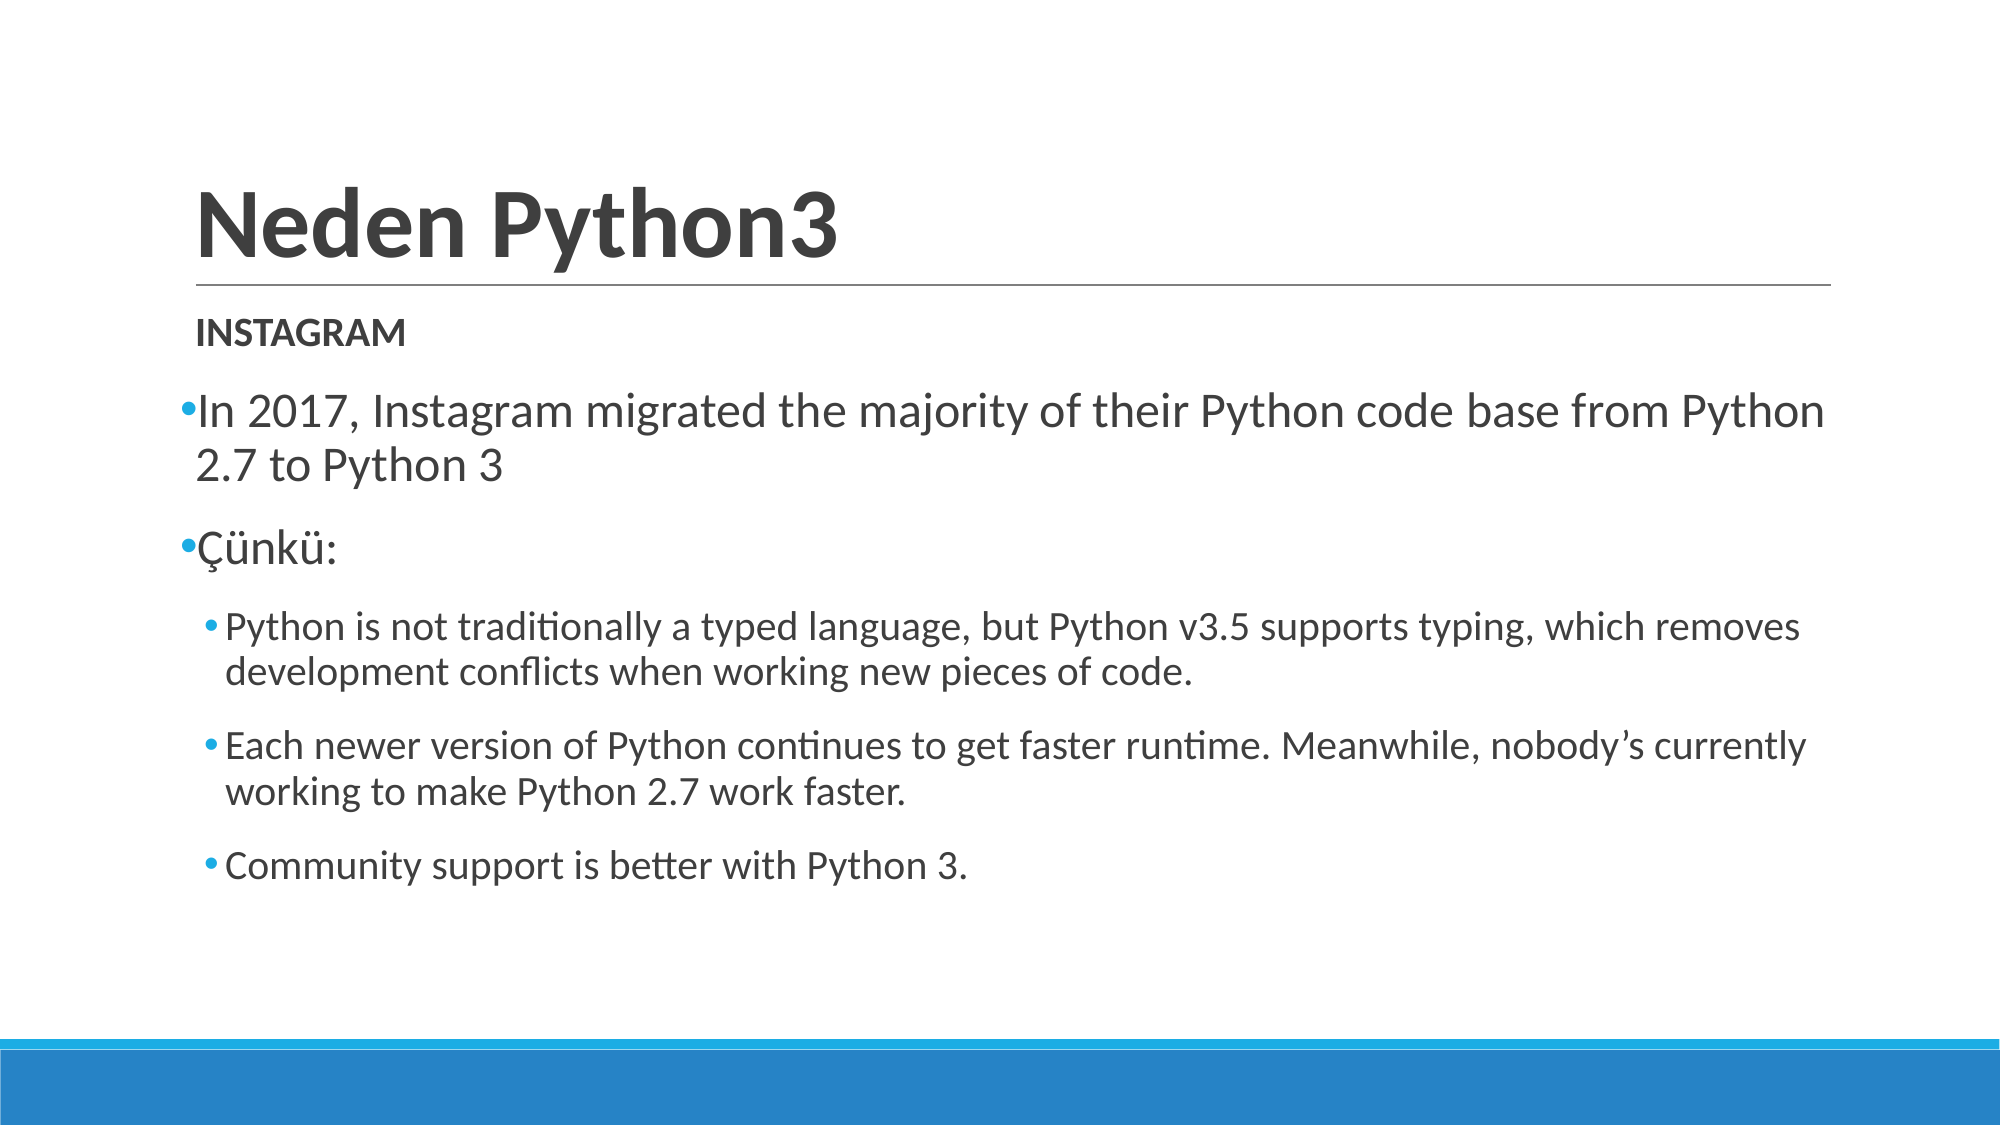

# Neden Python3
INSTAGRAM
In 2017, Instagram migrated the majority of their Python code base from Python 2.7 to Python 3
Çünkü:
Python is not traditionally a typed language, but Python v3.5 supports typing, which removes development conflicts when working new pieces of code.
Each newer version of Python continues to get faster runtime. Meanwhile, nobody’s currently working to make Python 2.7 work faster.
Community support is better with Python 3.